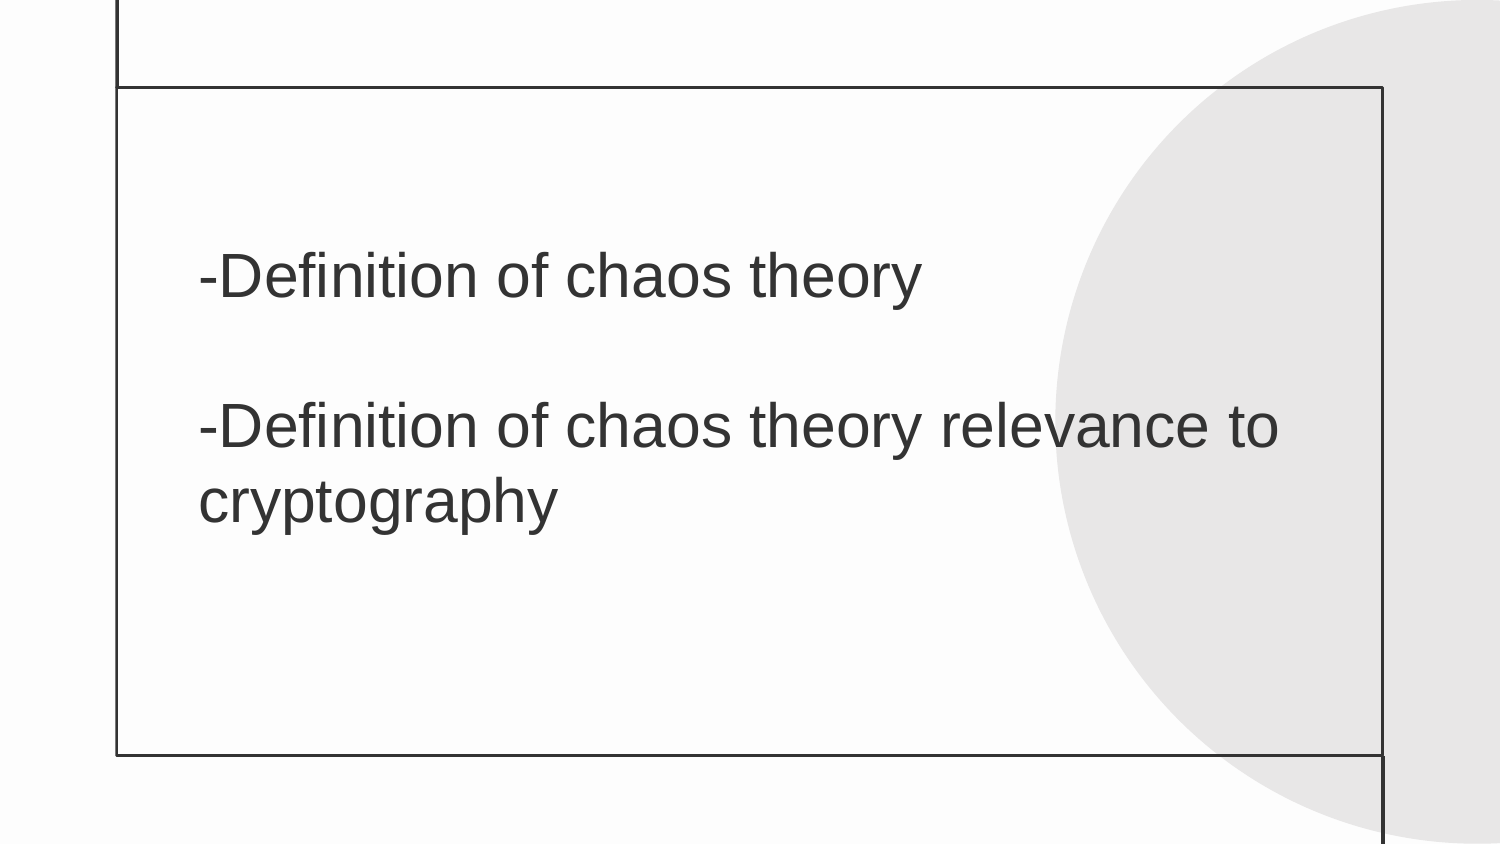

# -Definition of chaos theory

-Definition of chaos theory relevance to cryptography